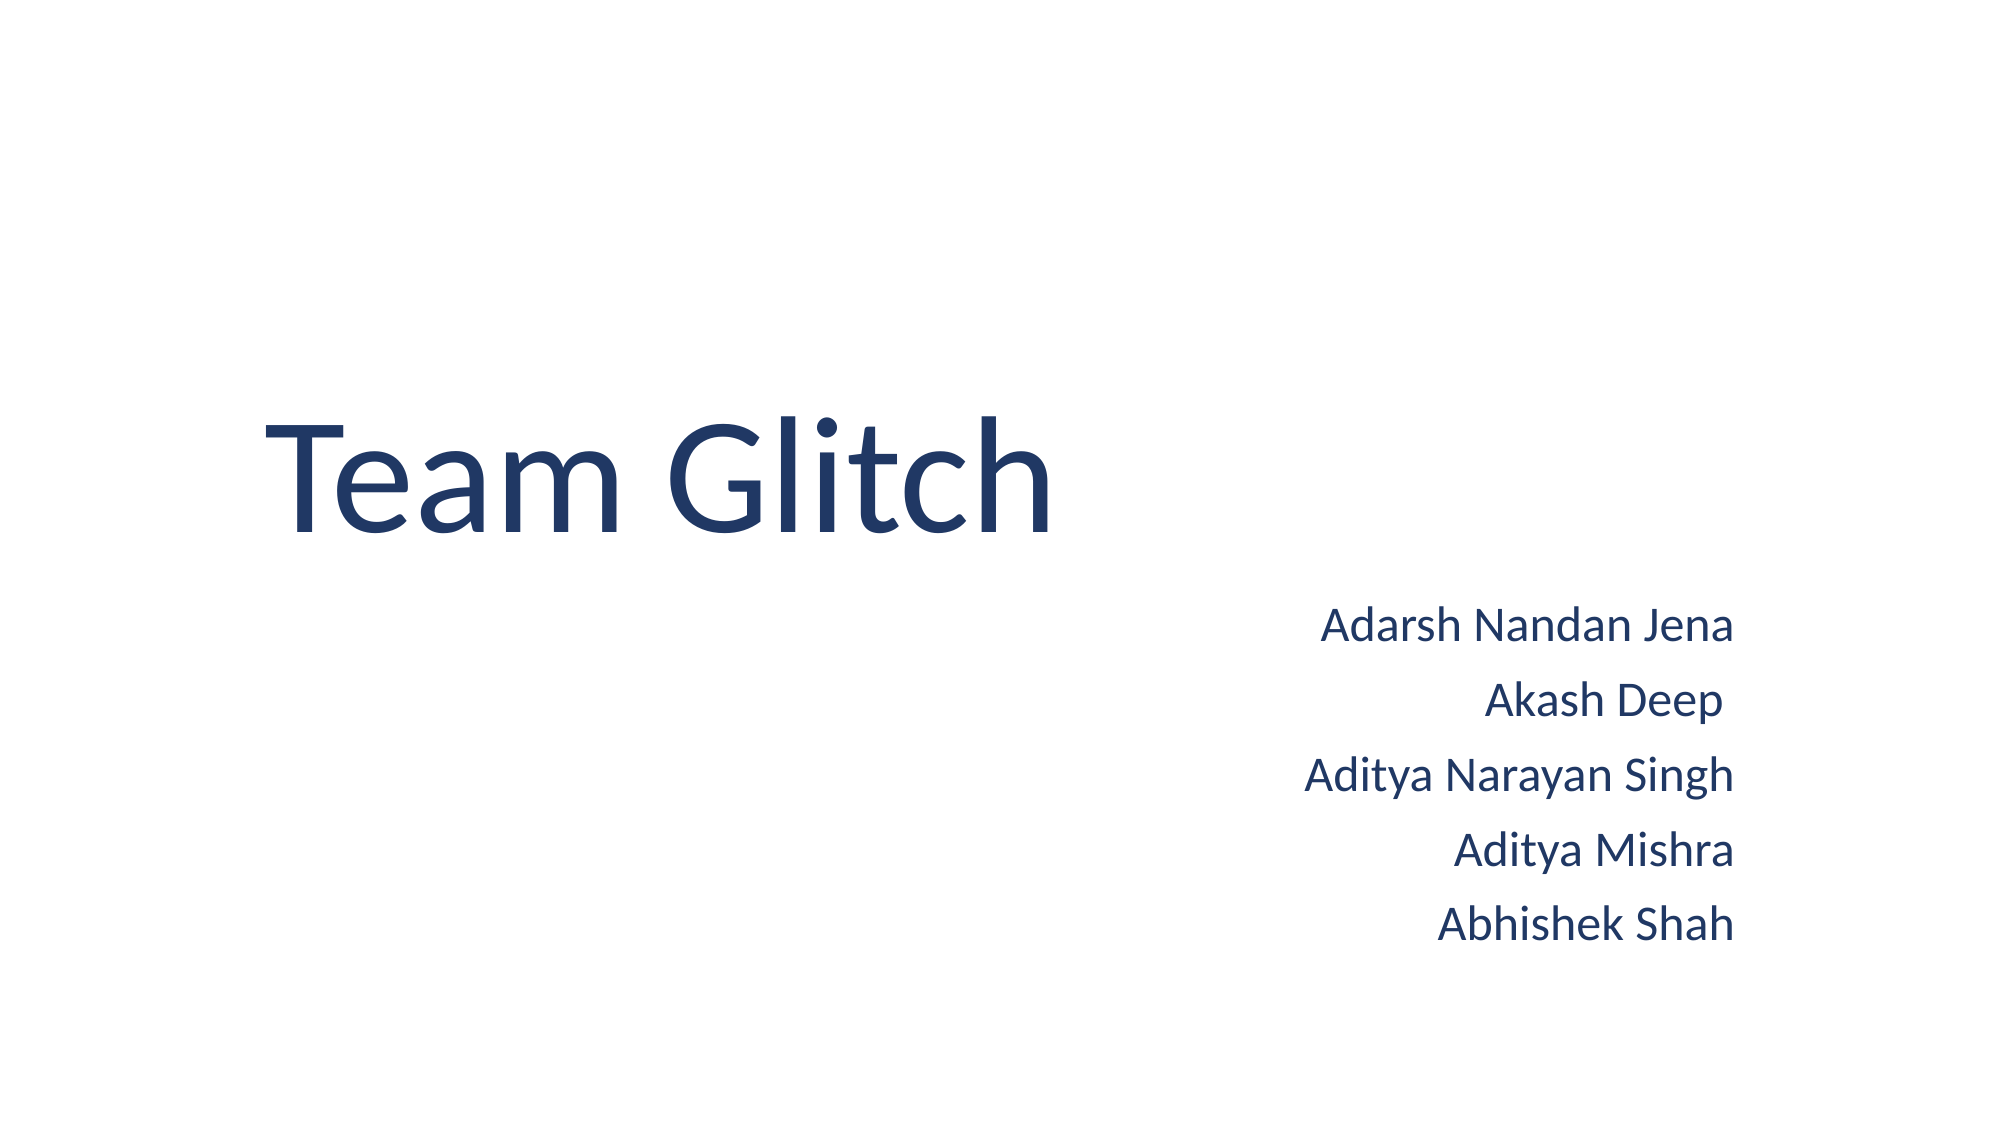

# Team Glitch
Adarsh Nandan Jena
Akash Deep
Aditya Narayan Singh
Aditya Mishra
Abhishek Shah